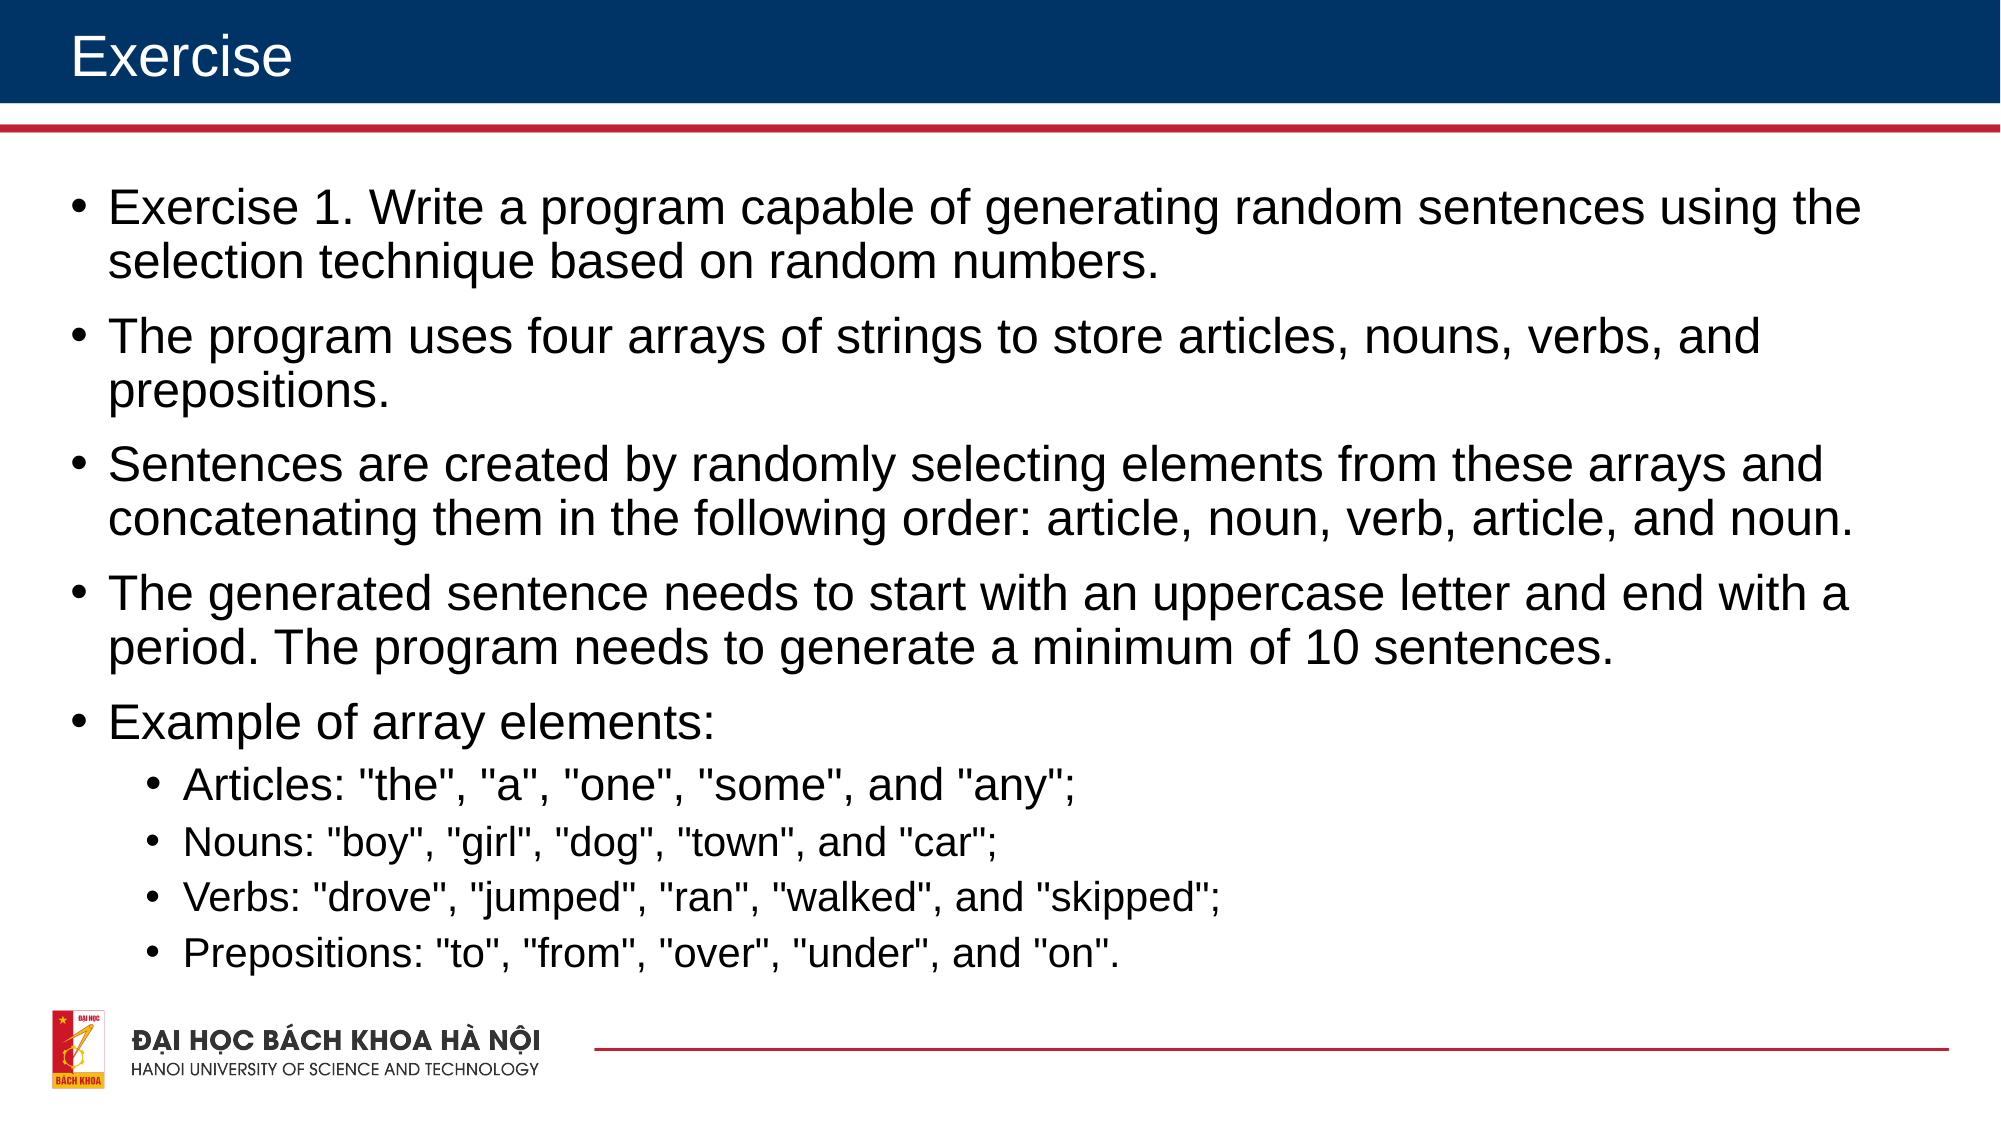

# Exercise
Exercise 1. Write a program capable of generating random sentences using the selection technique based on random numbers.
The program uses four arrays of strings to store articles, nouns, verbs, and prepositions.
Sentences are created by randomly selecting elements from these arrays and concatenating them in the following order: article, noun, verb, article, and noun.
The generated sentence needs to start with an uppercase letter and end with a period. The program needs to generate a minimum of 10 sentences.
Example of array elements:
Articles: "the", "a", "one", "some", and "any";
Nouns: "boy", "girl", "dog", "town", and "car";
Verbs: "drove", "jumped", "ran", "walked", and "skipped";
Prepositions: "to", "from", "over", "under", and "on".